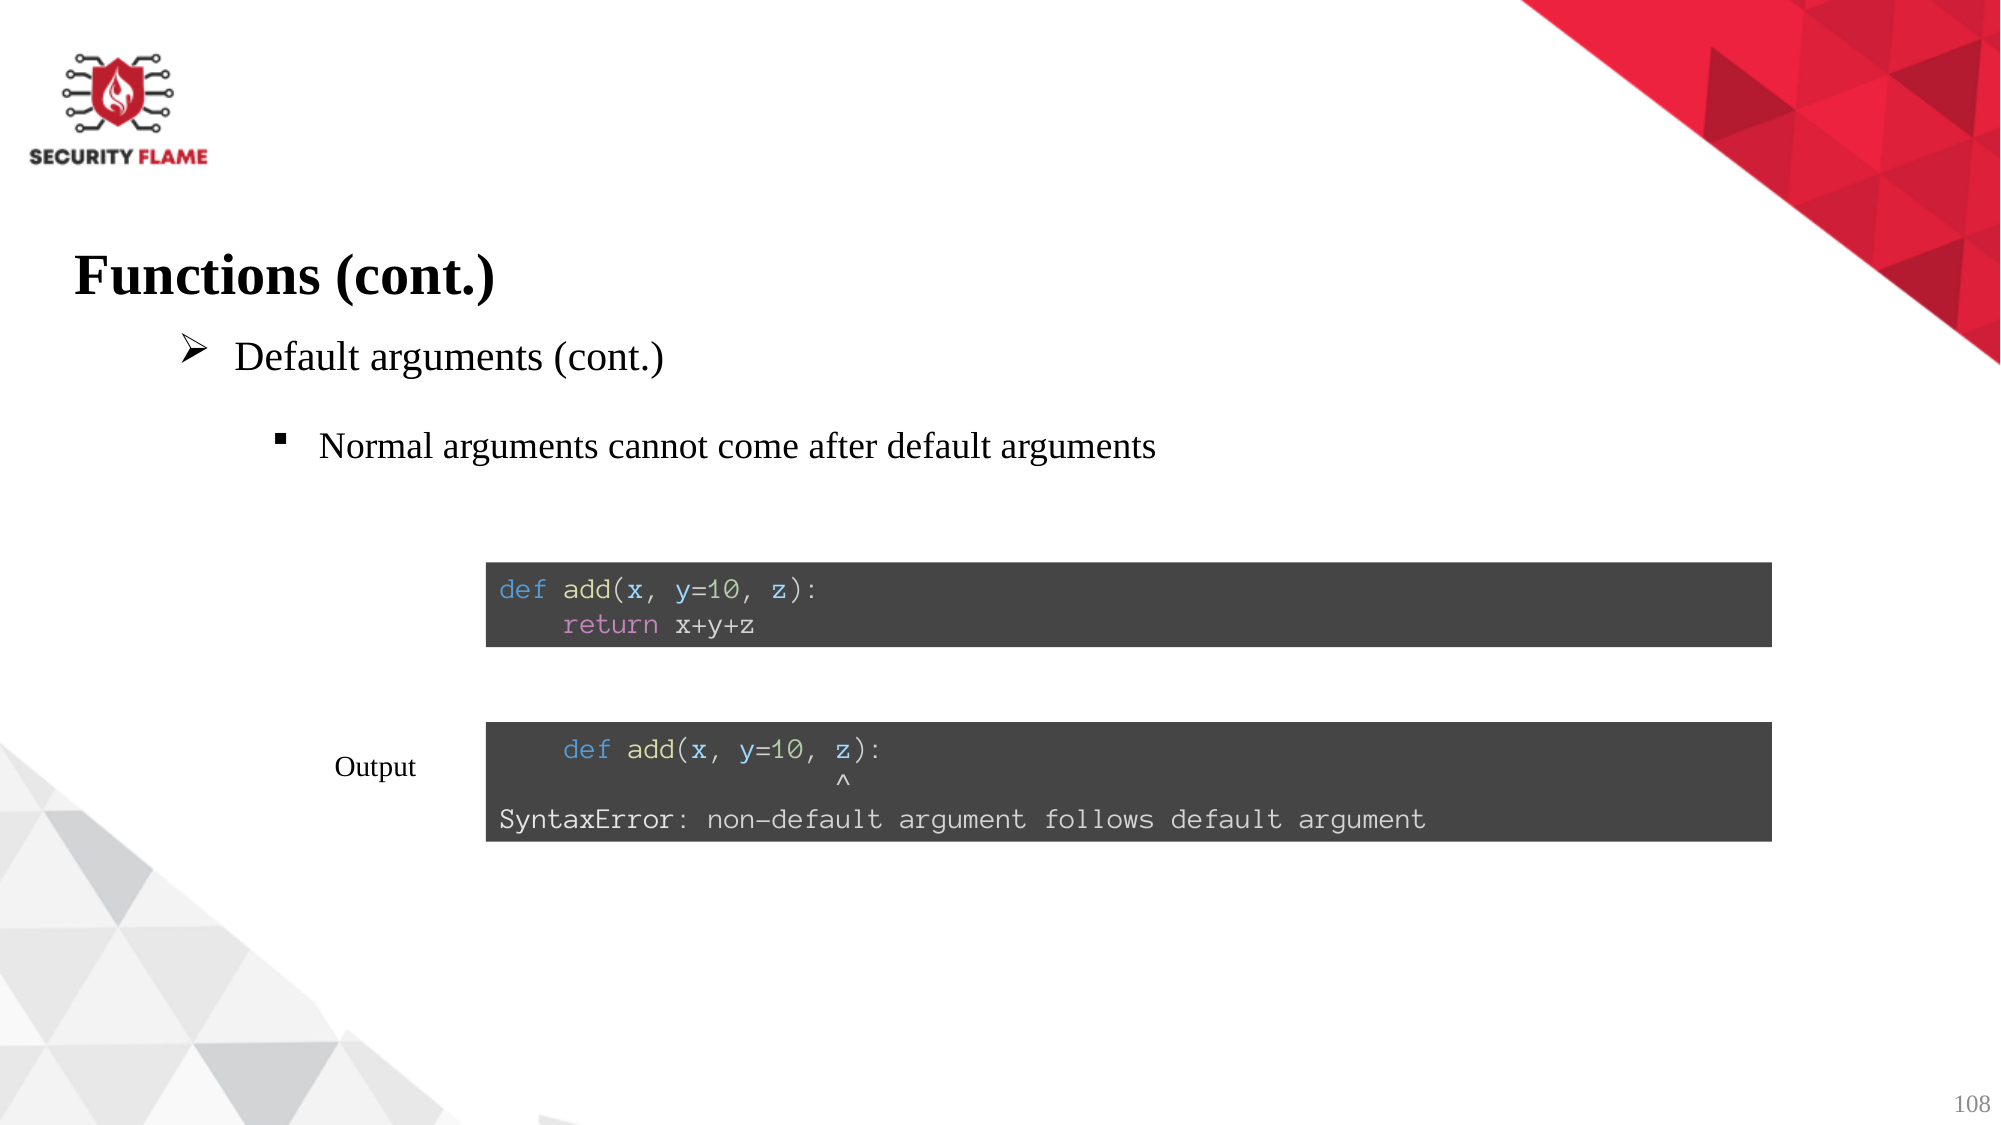

Functions (cont.)
Default arguments (cont.)
Normal arguments cannot come after default arguments
def add(x, y=10, z):
    return x+y+z
    def add(x, y=10, z):
                     ^
SyntaxError: non-default argument follows default argument
Output
108